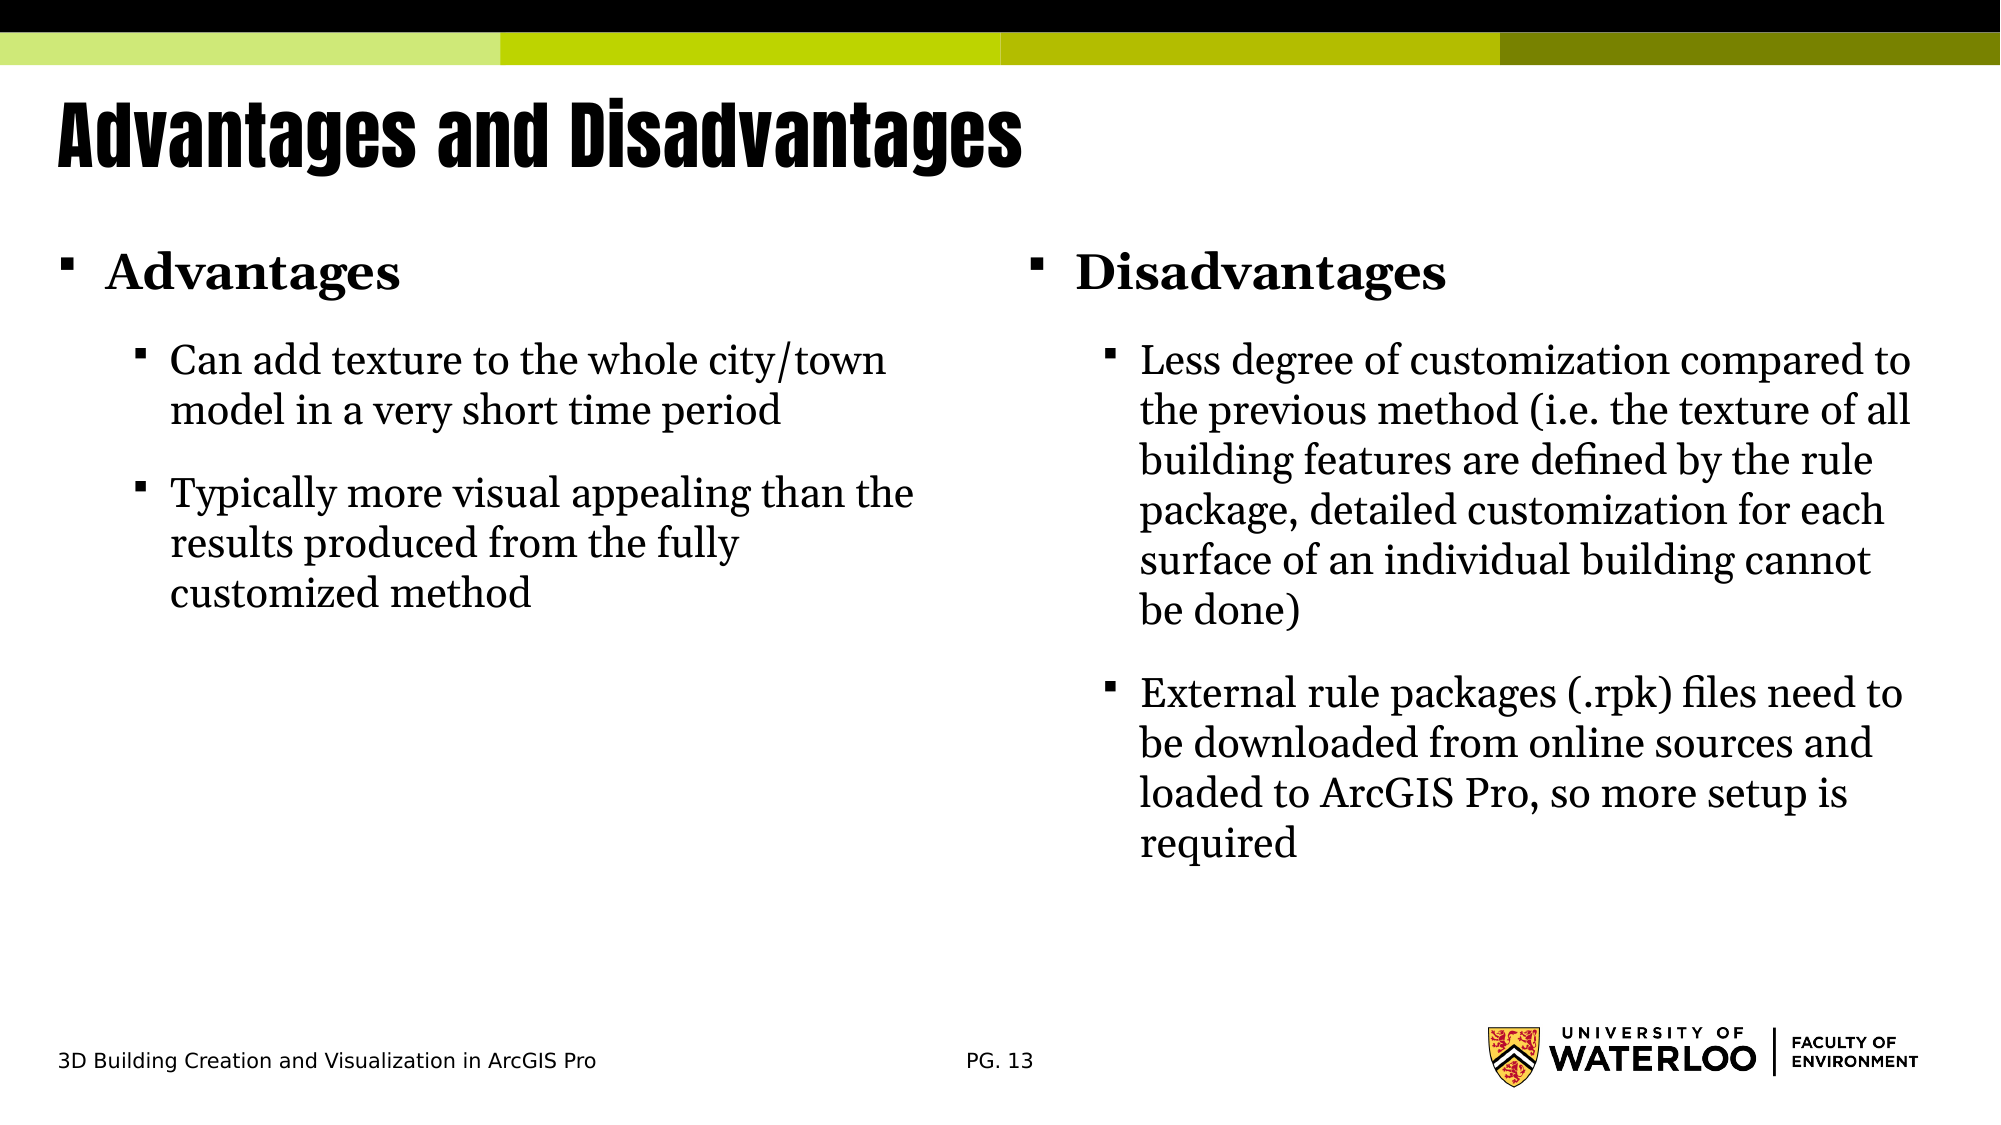

# Advantages and Disadvantages
Advantages
Can add texture to the whole city/town model in a very short time period
Typically more visual appealing than the results produced from the fully customized method
Disadvantages
Less degree of customization compared to the previous method (i.e. the texture of all building features are defined by the rule package, detailed customization for each surface of an individual building cannot be done)
External rule packages (.rpk) files need to be downloaded from online sources and loaded to ArcGIS Pro, so more setup is required
3D Building Creation and Visualization in ArcGIS Pro
PG. 13